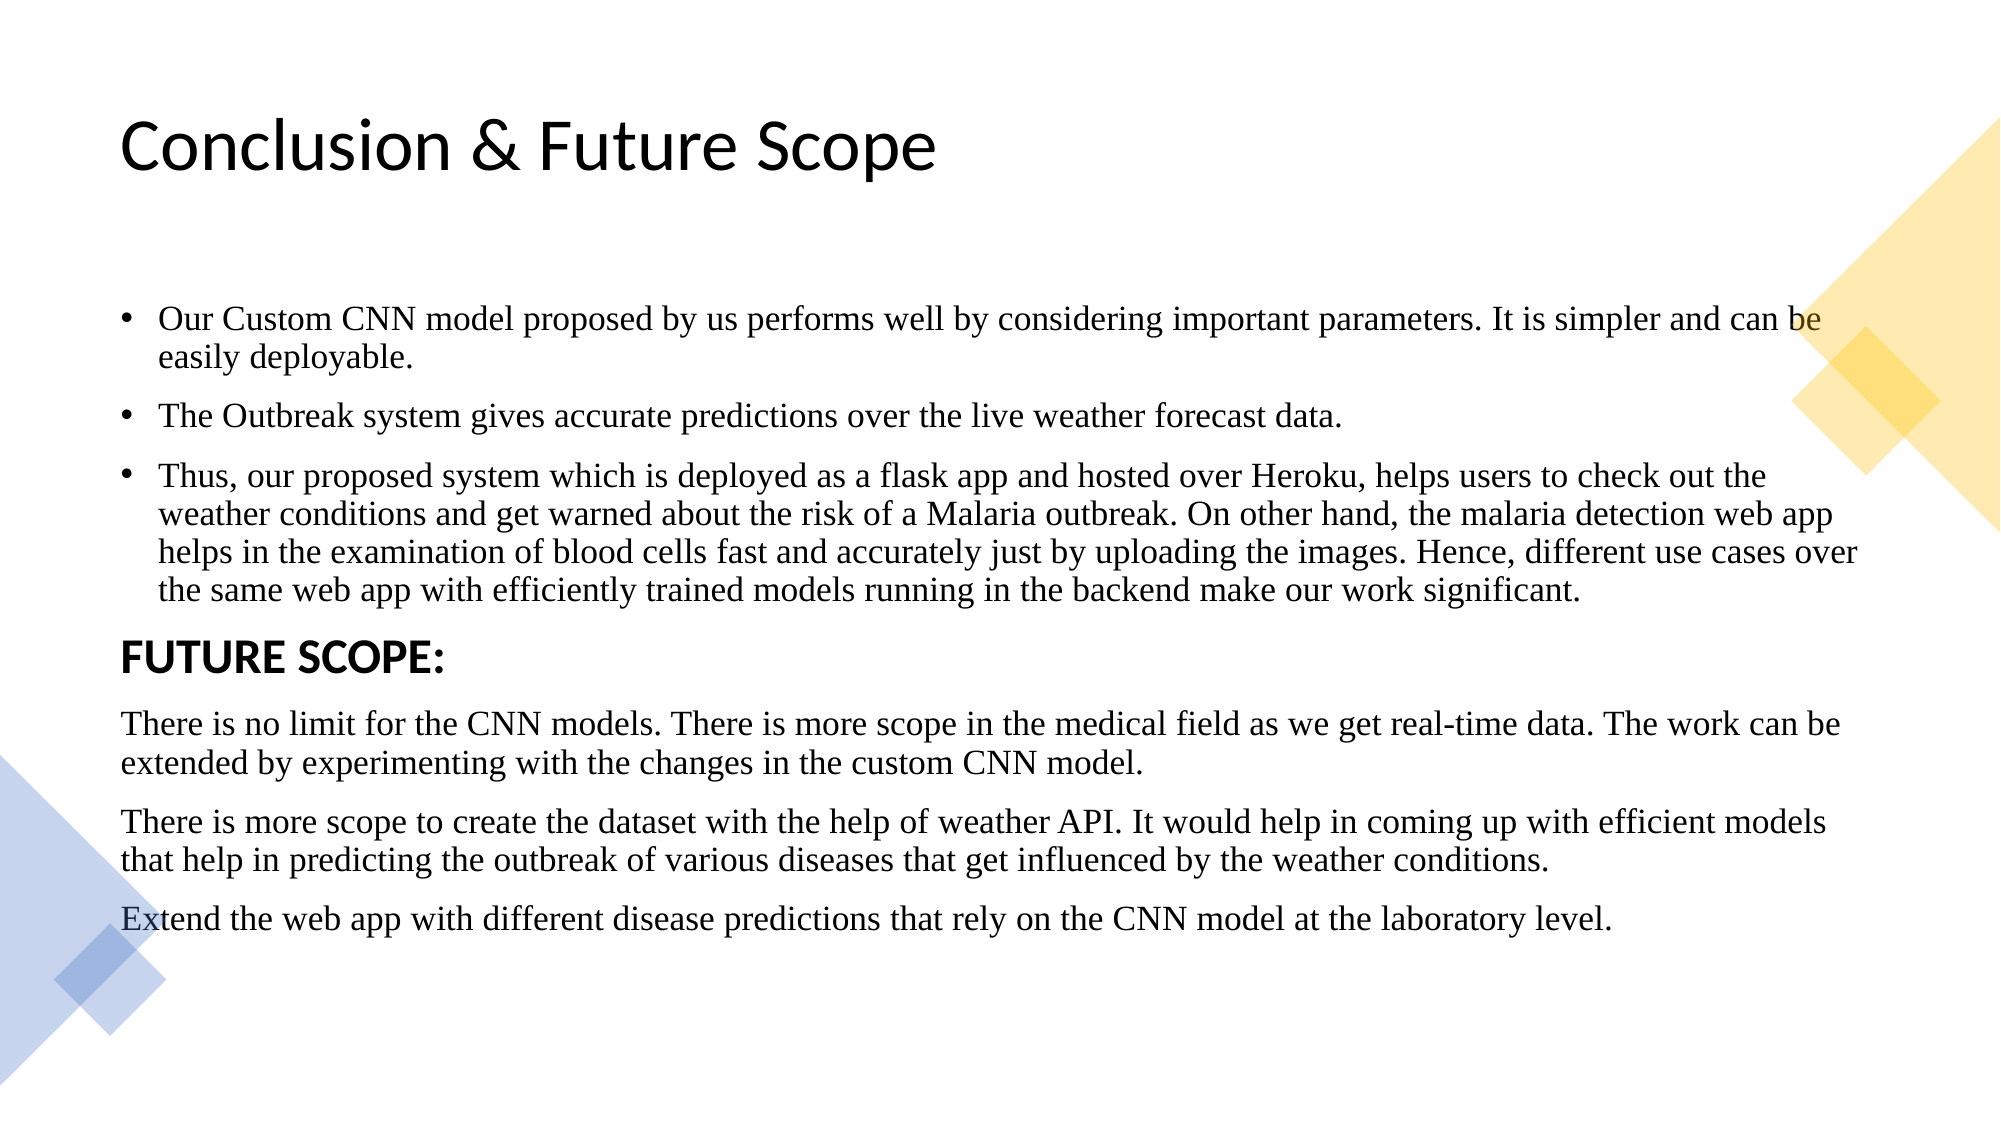

# Conclusion & Future Scope

Our Custom CNN model proposed by us performs well by considering important parameters. It is simpler and can be easily deployable.
The Outbreak system gives accurate predictions over the live weather forecast data.
Thus, our proposed system which is deployed as a flask app and hosted over Heroku, helps users to check out the weather conditions and get warned about the risk of a Malaria outbreak. On other hand, the malaria detection web app helps in the examination of blood cells fast and accurately just by uploading the images. Hence, different use cases over the same web app with efficiently trained models running in the backend make our work significant.
FUTURE SCOPE:
There is no limit for the CNN models. There is more scope in the medical field as we get real-time data. The work can be extended by experimenting with the changes in the custom CNN model.
There is more scope to create the dataset with the help of weather API. It would help in coming up with efficient models that help in predicting the outbreak of various diseases that get influenced by the weather conditions.
Extend the web app with different disease predictions that rely on the CNN model at the laboratory level.